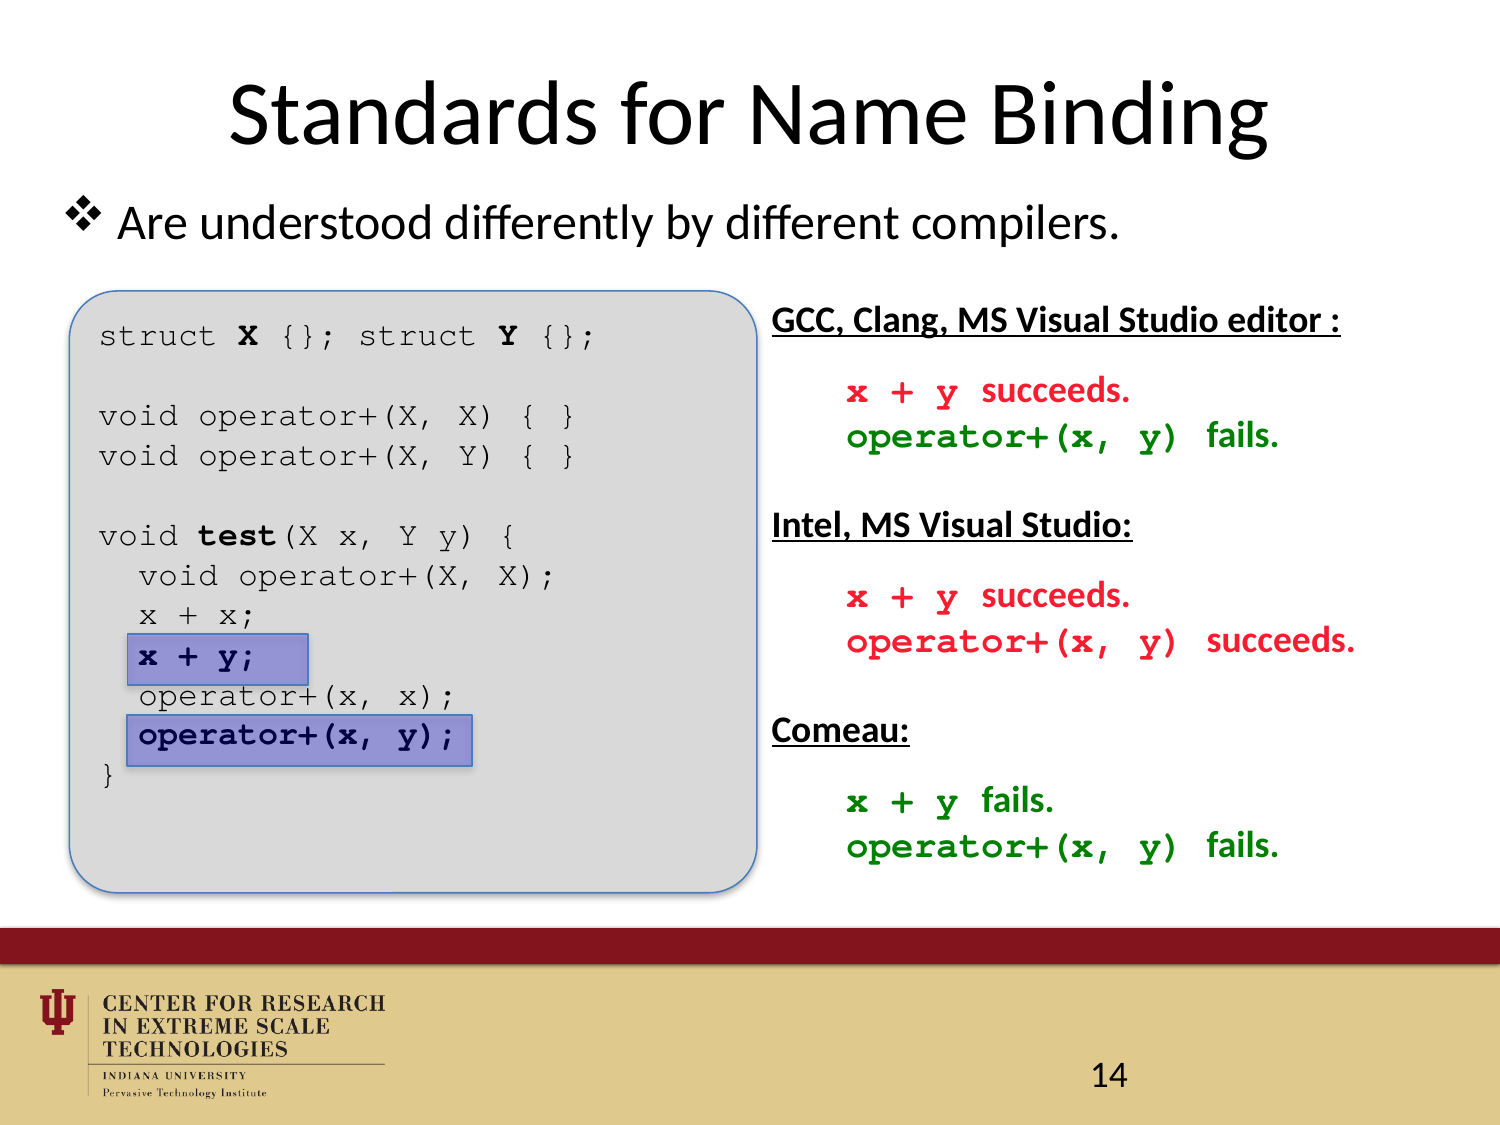

# Standards for Name Binding
Are understood differently by different compilers.

GCC, Clang, MS Visual Studio editor :

x + y succeeds.
operator+(x, y) fails.

Intel, MS Visual Studio:

x + y succeeds.
operator+(x, y) succeeds.

Comeau:

x + y fails.
operator+(x, y) fails.

struct X {}; struct Y {};

void operator+(X, X) { }
void operator+(X, Y) { }

void test(X x, Y y) {
  void operator+(X, X);
  x + x;
  x + y;
  operator+(x, x);
  operator+(x, y);
}

14